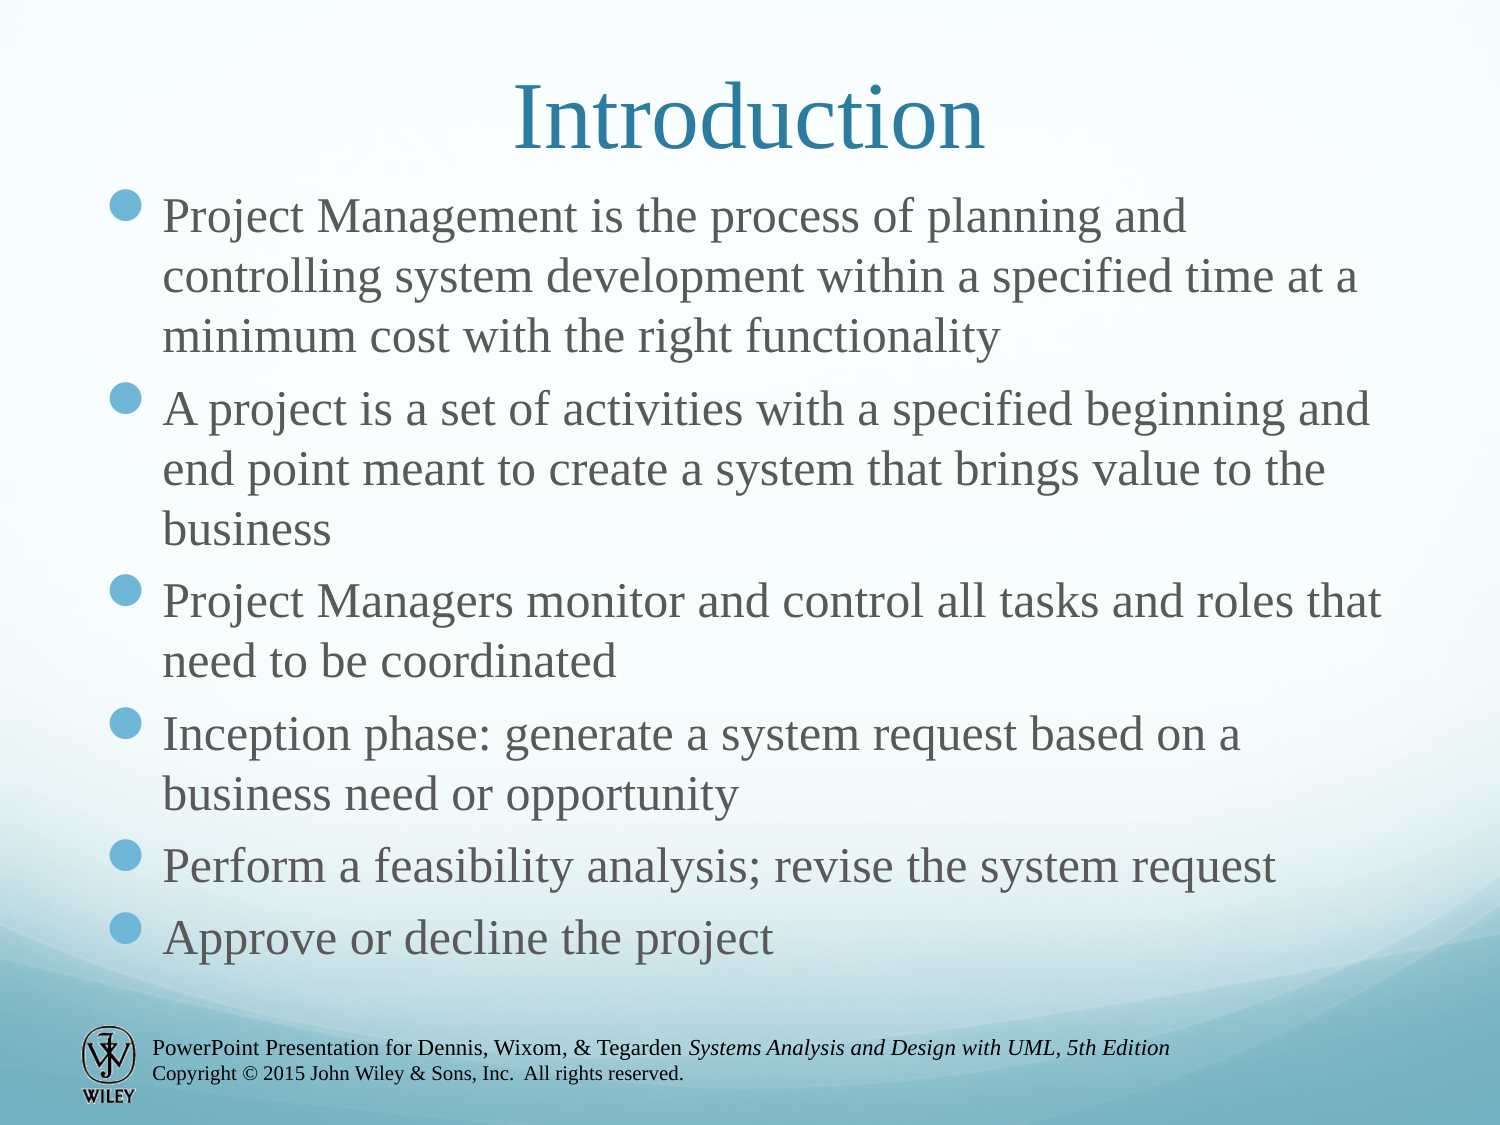

# Introduction
Project Management is the process of planning and controlling system development within a specified time at a minimum cost with the right functionality
A project is a set of activities with a specified beginning and end point meant to create a system that brings value to the business
Project Managers monitor and control all tasks and roles that need to be coordinated
Inception phase: generate a system request based on a business need or opportunity
Perform a feasibility analysis; revise the system request
Approve or decline the project